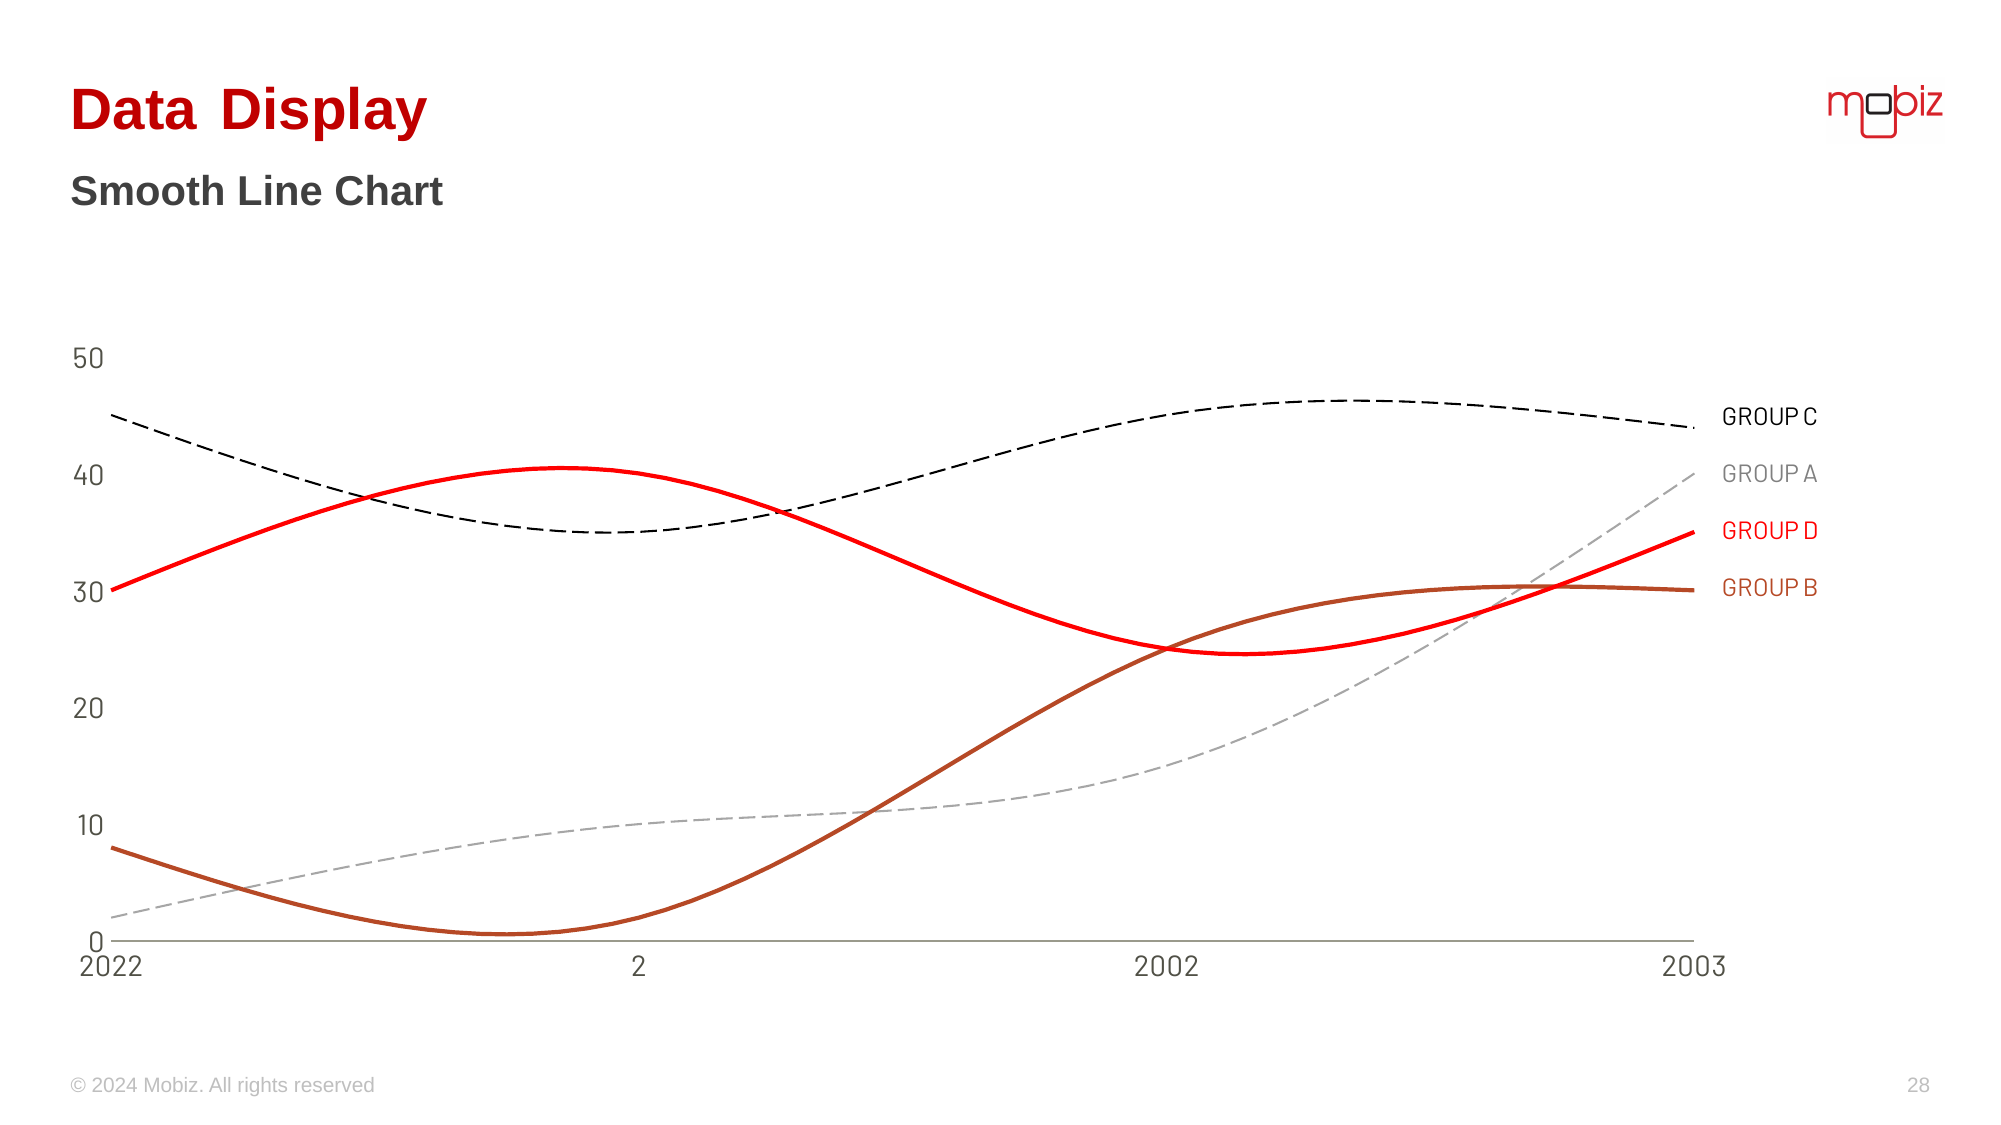

# Data 	Display
Smooth Line Chart

### Chart

| Category | Label A | Label B | Label C | Label D |
|---|---|---|---|---|
| 2022 | 2.0 | 8.0 | 45.0 | 30.0 |
| 2 | 10.0 | 2.0 | 35.0 | 40.0 |
| 2002 | 15.0 | 25.0 | 45.0 | 25.0 |
| 2003 | 40.0 | 30.0 | 43.9 | 35.0 |
© 2024 Mobiz. All rights reserved
28